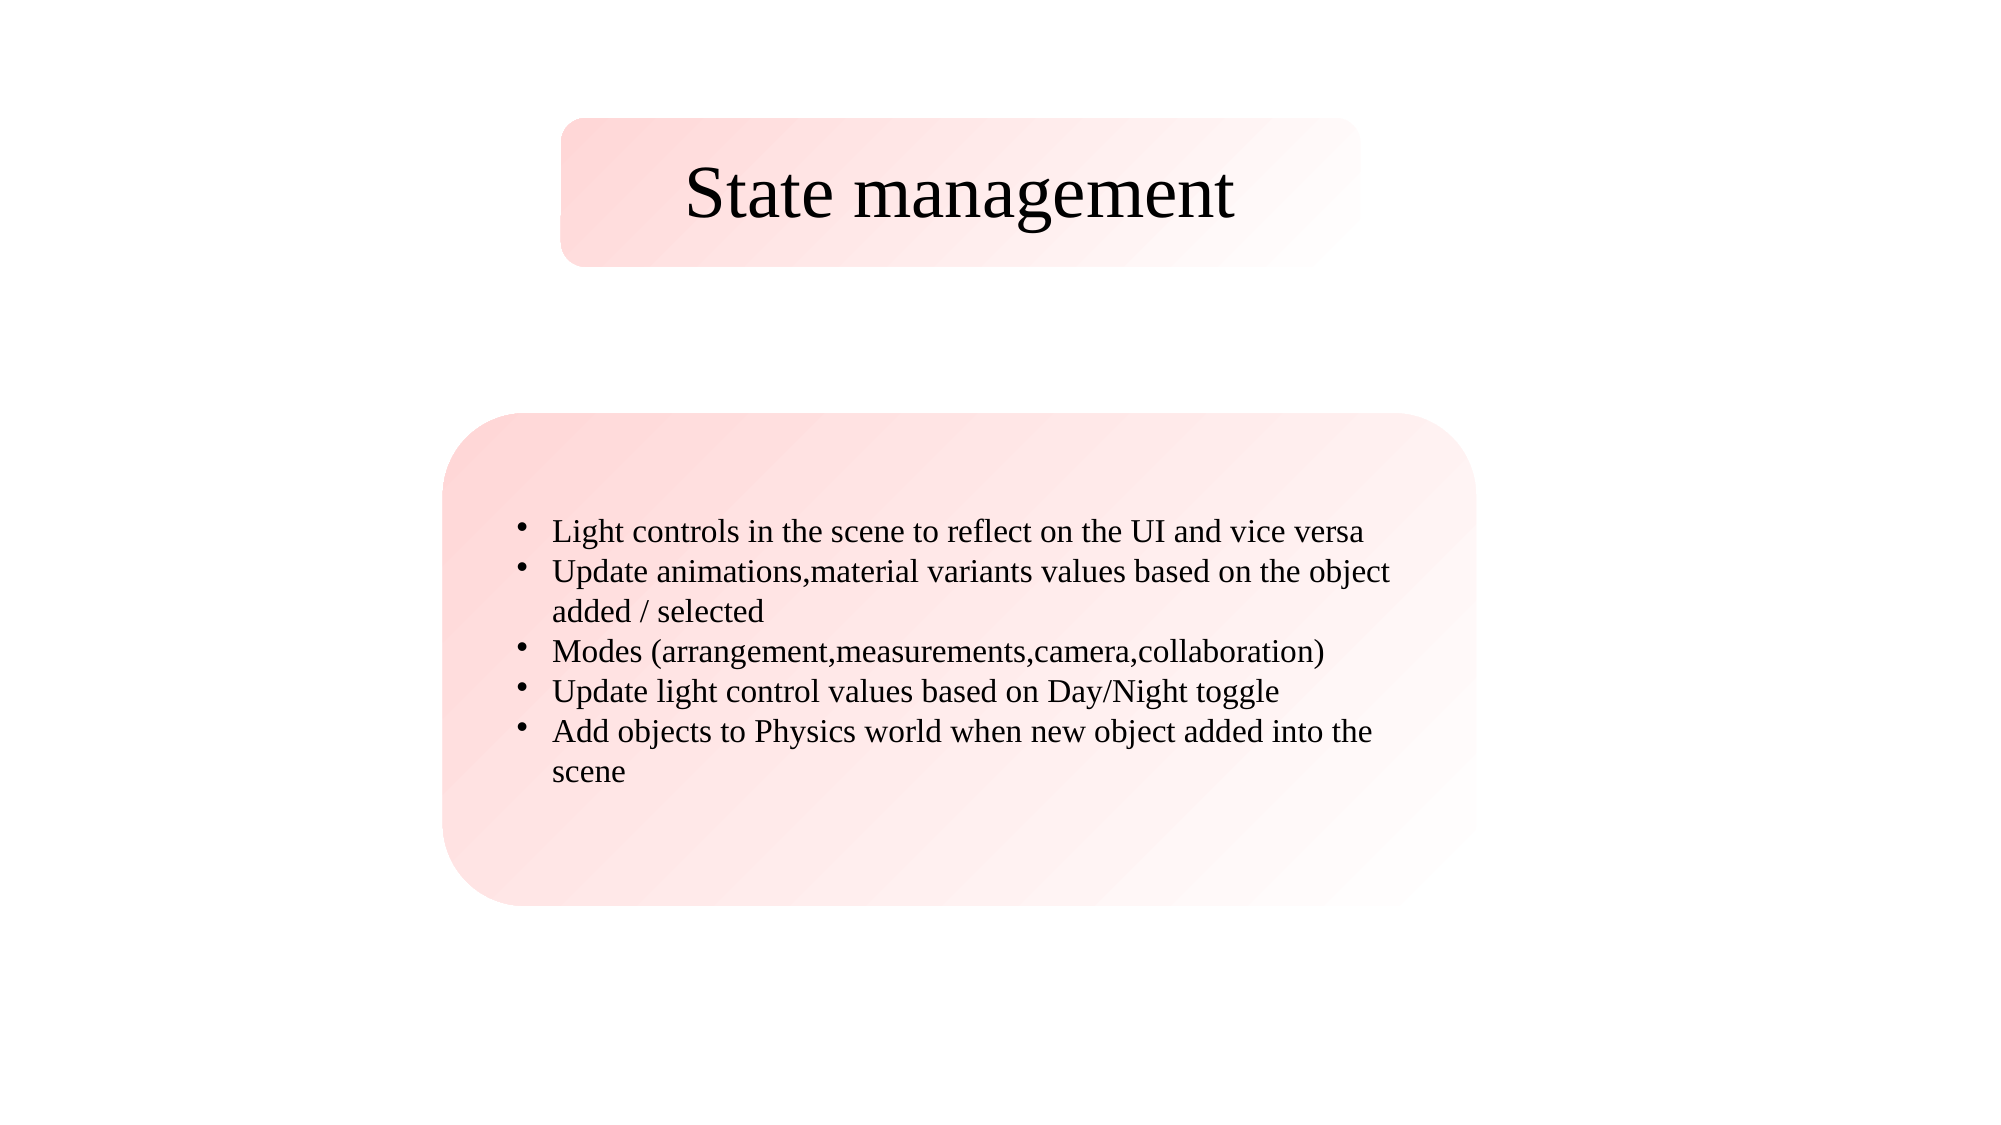

State management

Light controls in the scene to reflect on the UI and vice versa
Update animations,material variants values based on the object added / selected
Modes (arrangement,measurements,camera,collaboration)
Update light control values based on Day/Night toggle
Add objects to Physics world when new object added into the scene